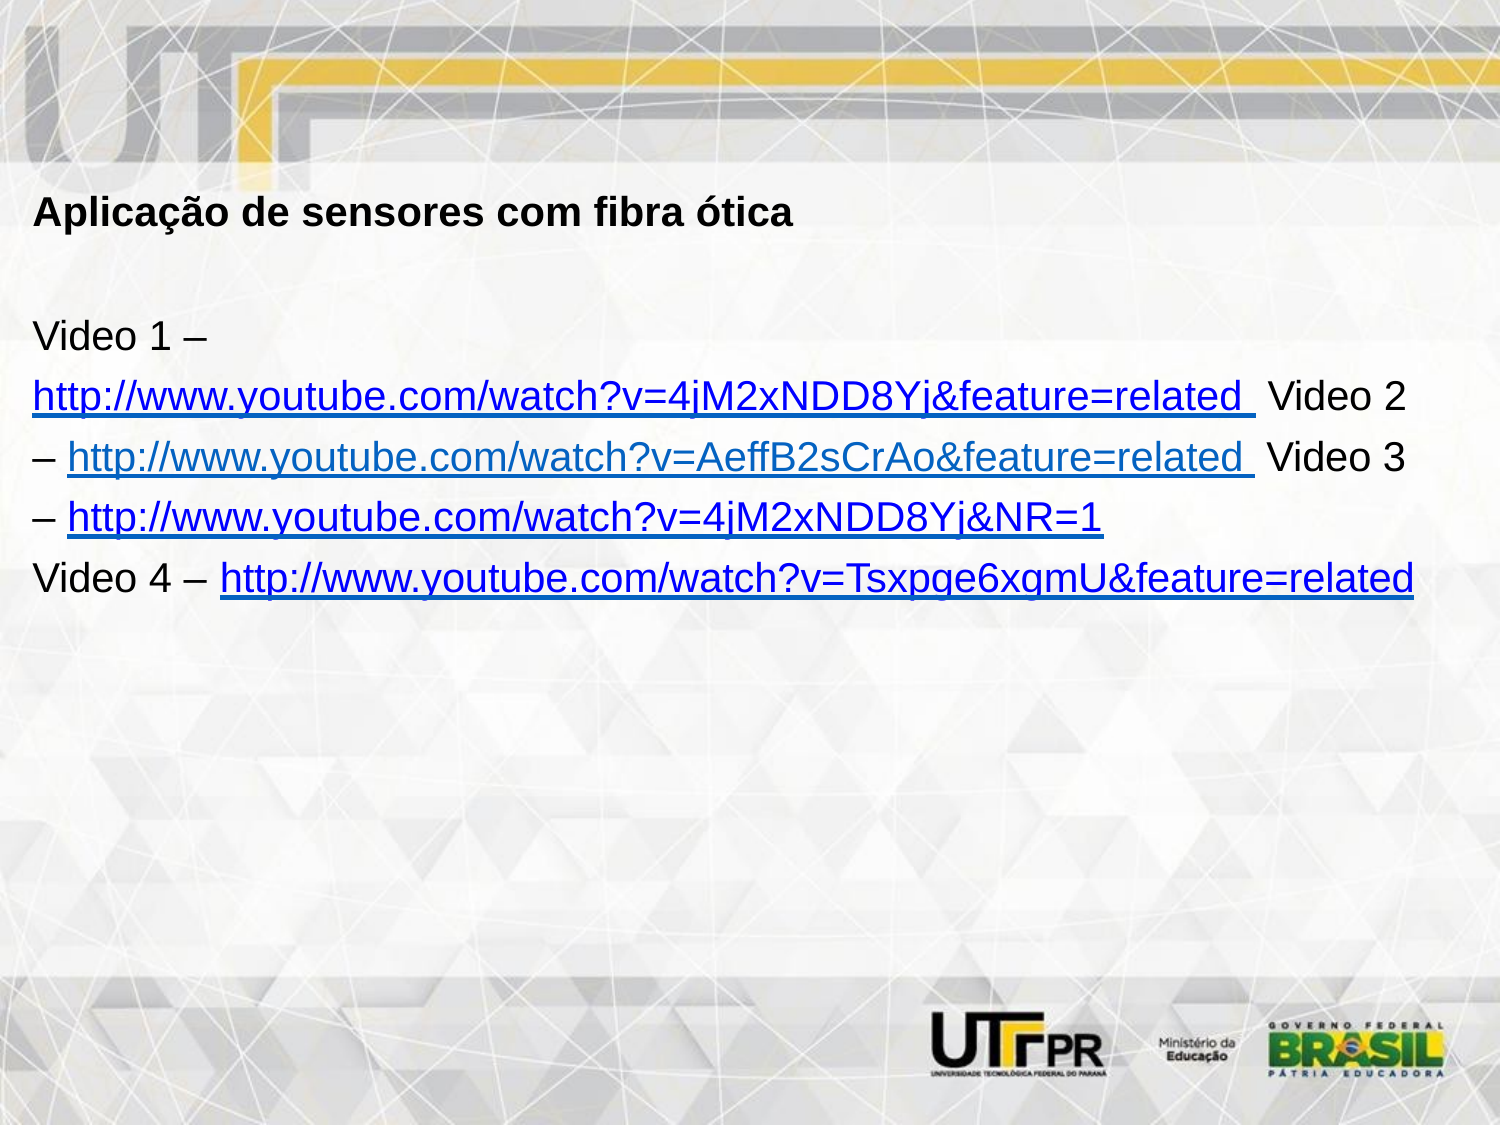

Aplicação de sensores com fibra ótica

Video 1 – http://www.youtube.com/watch?v=4jM2xNDD8Yj&feature=related  Video 2 – http://www.youtube.com/watch?v=AeffB2sCrAo&feature=related  Video 3 – http://www.youtube.com/watch?v=4jM2xNDD8Yj&NR=1
Video 4 – http://www.youtube.com/watch?v=Tsxpge6xgmU&feature=related